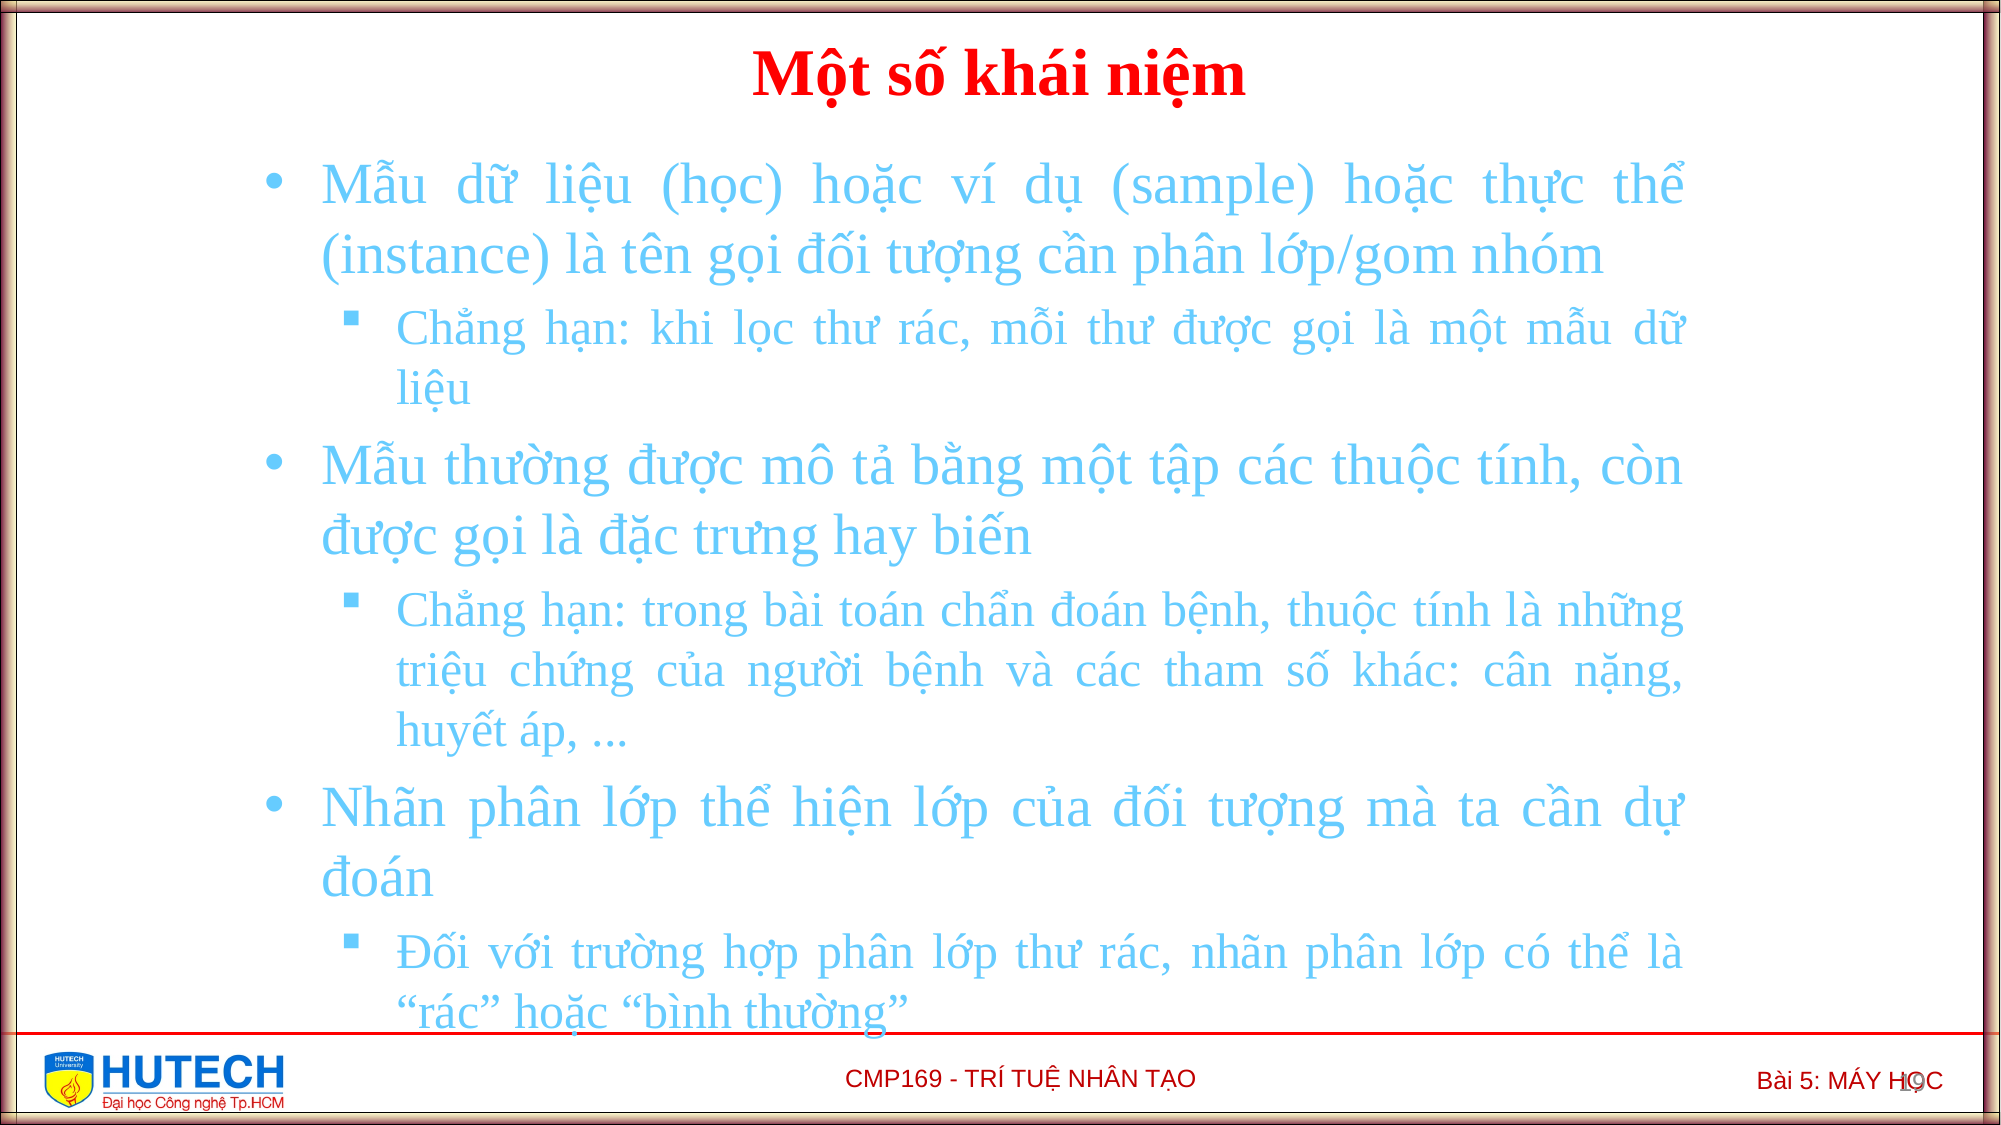

Một số khái niệm
Mẫu dữ liệu (học) hoặc ví dụ (sample) hoặc thực thể (instance) là tên gọi đối tượng cần phân lớp/gom nhóm
Chẳng hạn: khi lọc thư rác, mỗi thư được gọi là một mẫu dữ liệu
Mẫu thường được mô tả bằng một tập các thuộc tính, còn được gọi là đặc trưng hay biến
Chẳng hạn: trong bài toán chẩn đoán bệnh, thuộc tính là những triệu chứng của người bệnh và các tham số khác: cân nặng, huyết áp, ...
Nhãn phân lớp thể hiện lớp của đối tượng mà ta cần dự đoán
Đối với trường hợp phân lớp thư rác, nhãn phân lớp có thể là “rác” hoặc “bình thường”
19